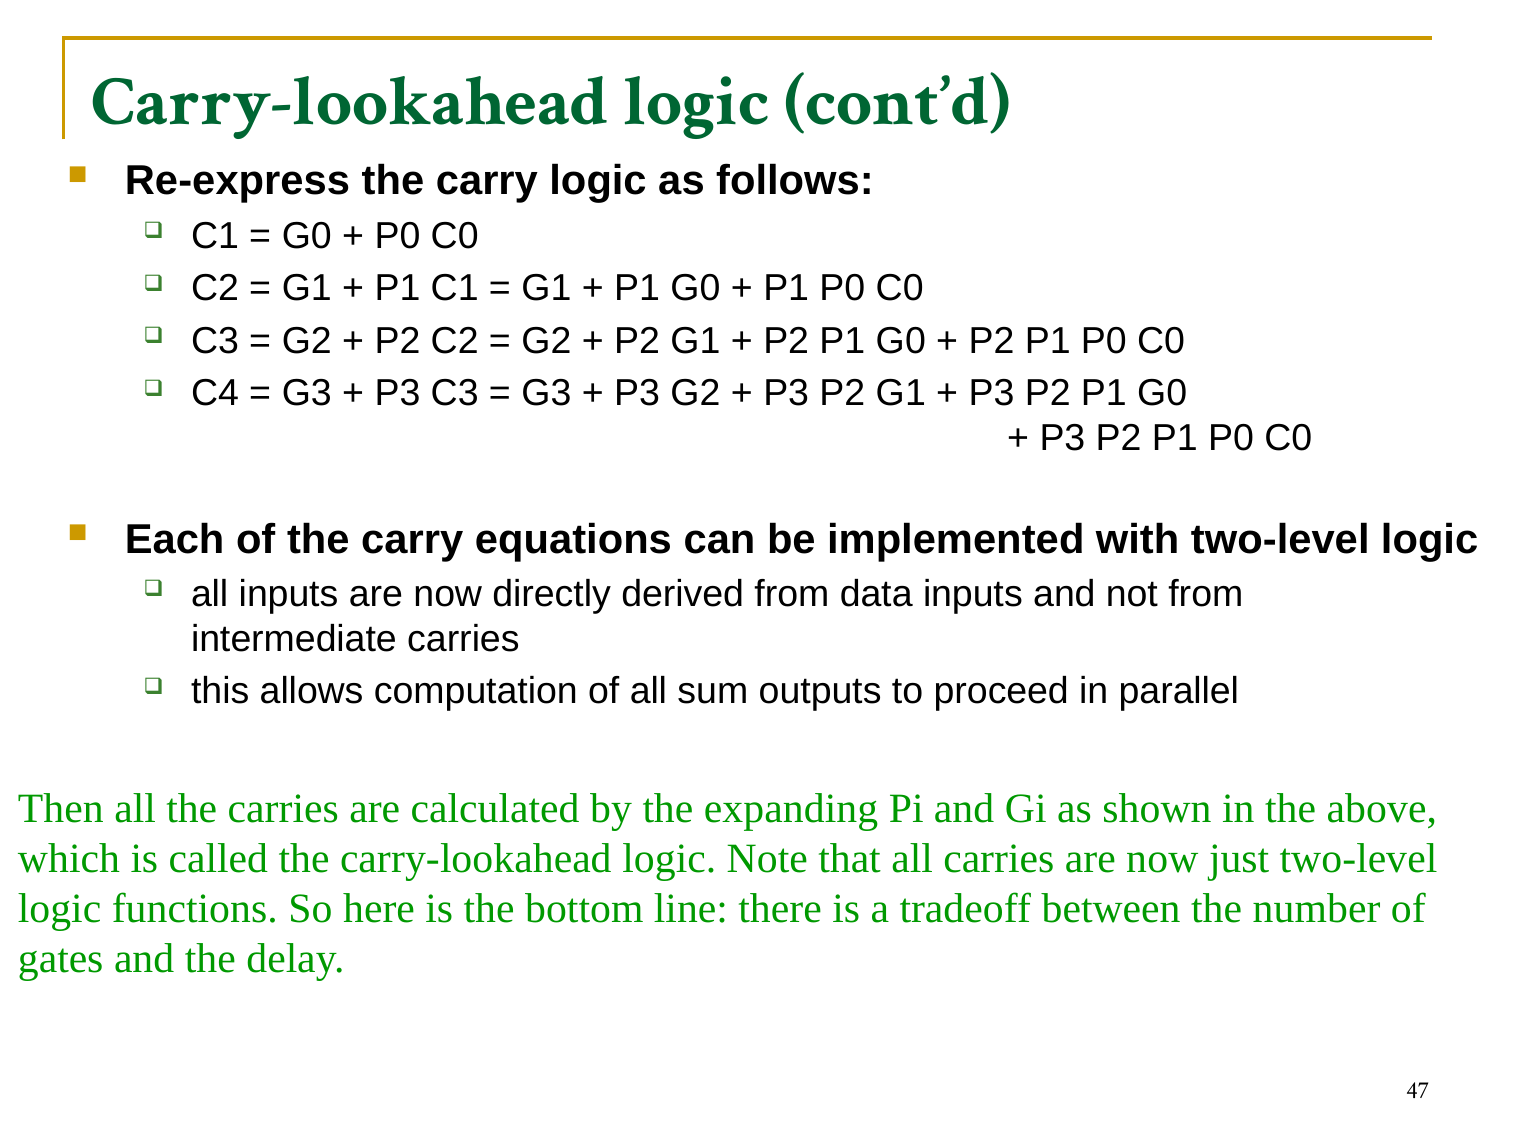

# Carry-lookahead logic (cont’d)
Re-express the carry logic as follows:
C1 = G0 + P0 C0
C2 = G1 + P1 C1 = G1 + P1 G0 + P1 P0 C0
C3 = G2 + P2 C2 = G2 + P2 G1 + P2 P1 G0 + P2 P1 P0 C0
C4 = G3 + P3 C3 = G3 + P3 G2 + P3 P2 G1 + P3 P2 P1 G0
                                                                              + P3 P2 P1 P0 C0
Each of the carry equations can be implemented with two-level logic
all inputs are now directly derived from data inputs and not from
intermediate carries
this allows computation of all sum outputs to proceed in parallel
Then all the carries are calculated by the expanding Pi and Gi as shown in the above, which is called the carry-lookahead logic. Note that all carries are now just two-level logic functions. So here is the bottom line: there is a tradeoff between the number of gates and the delay.
47